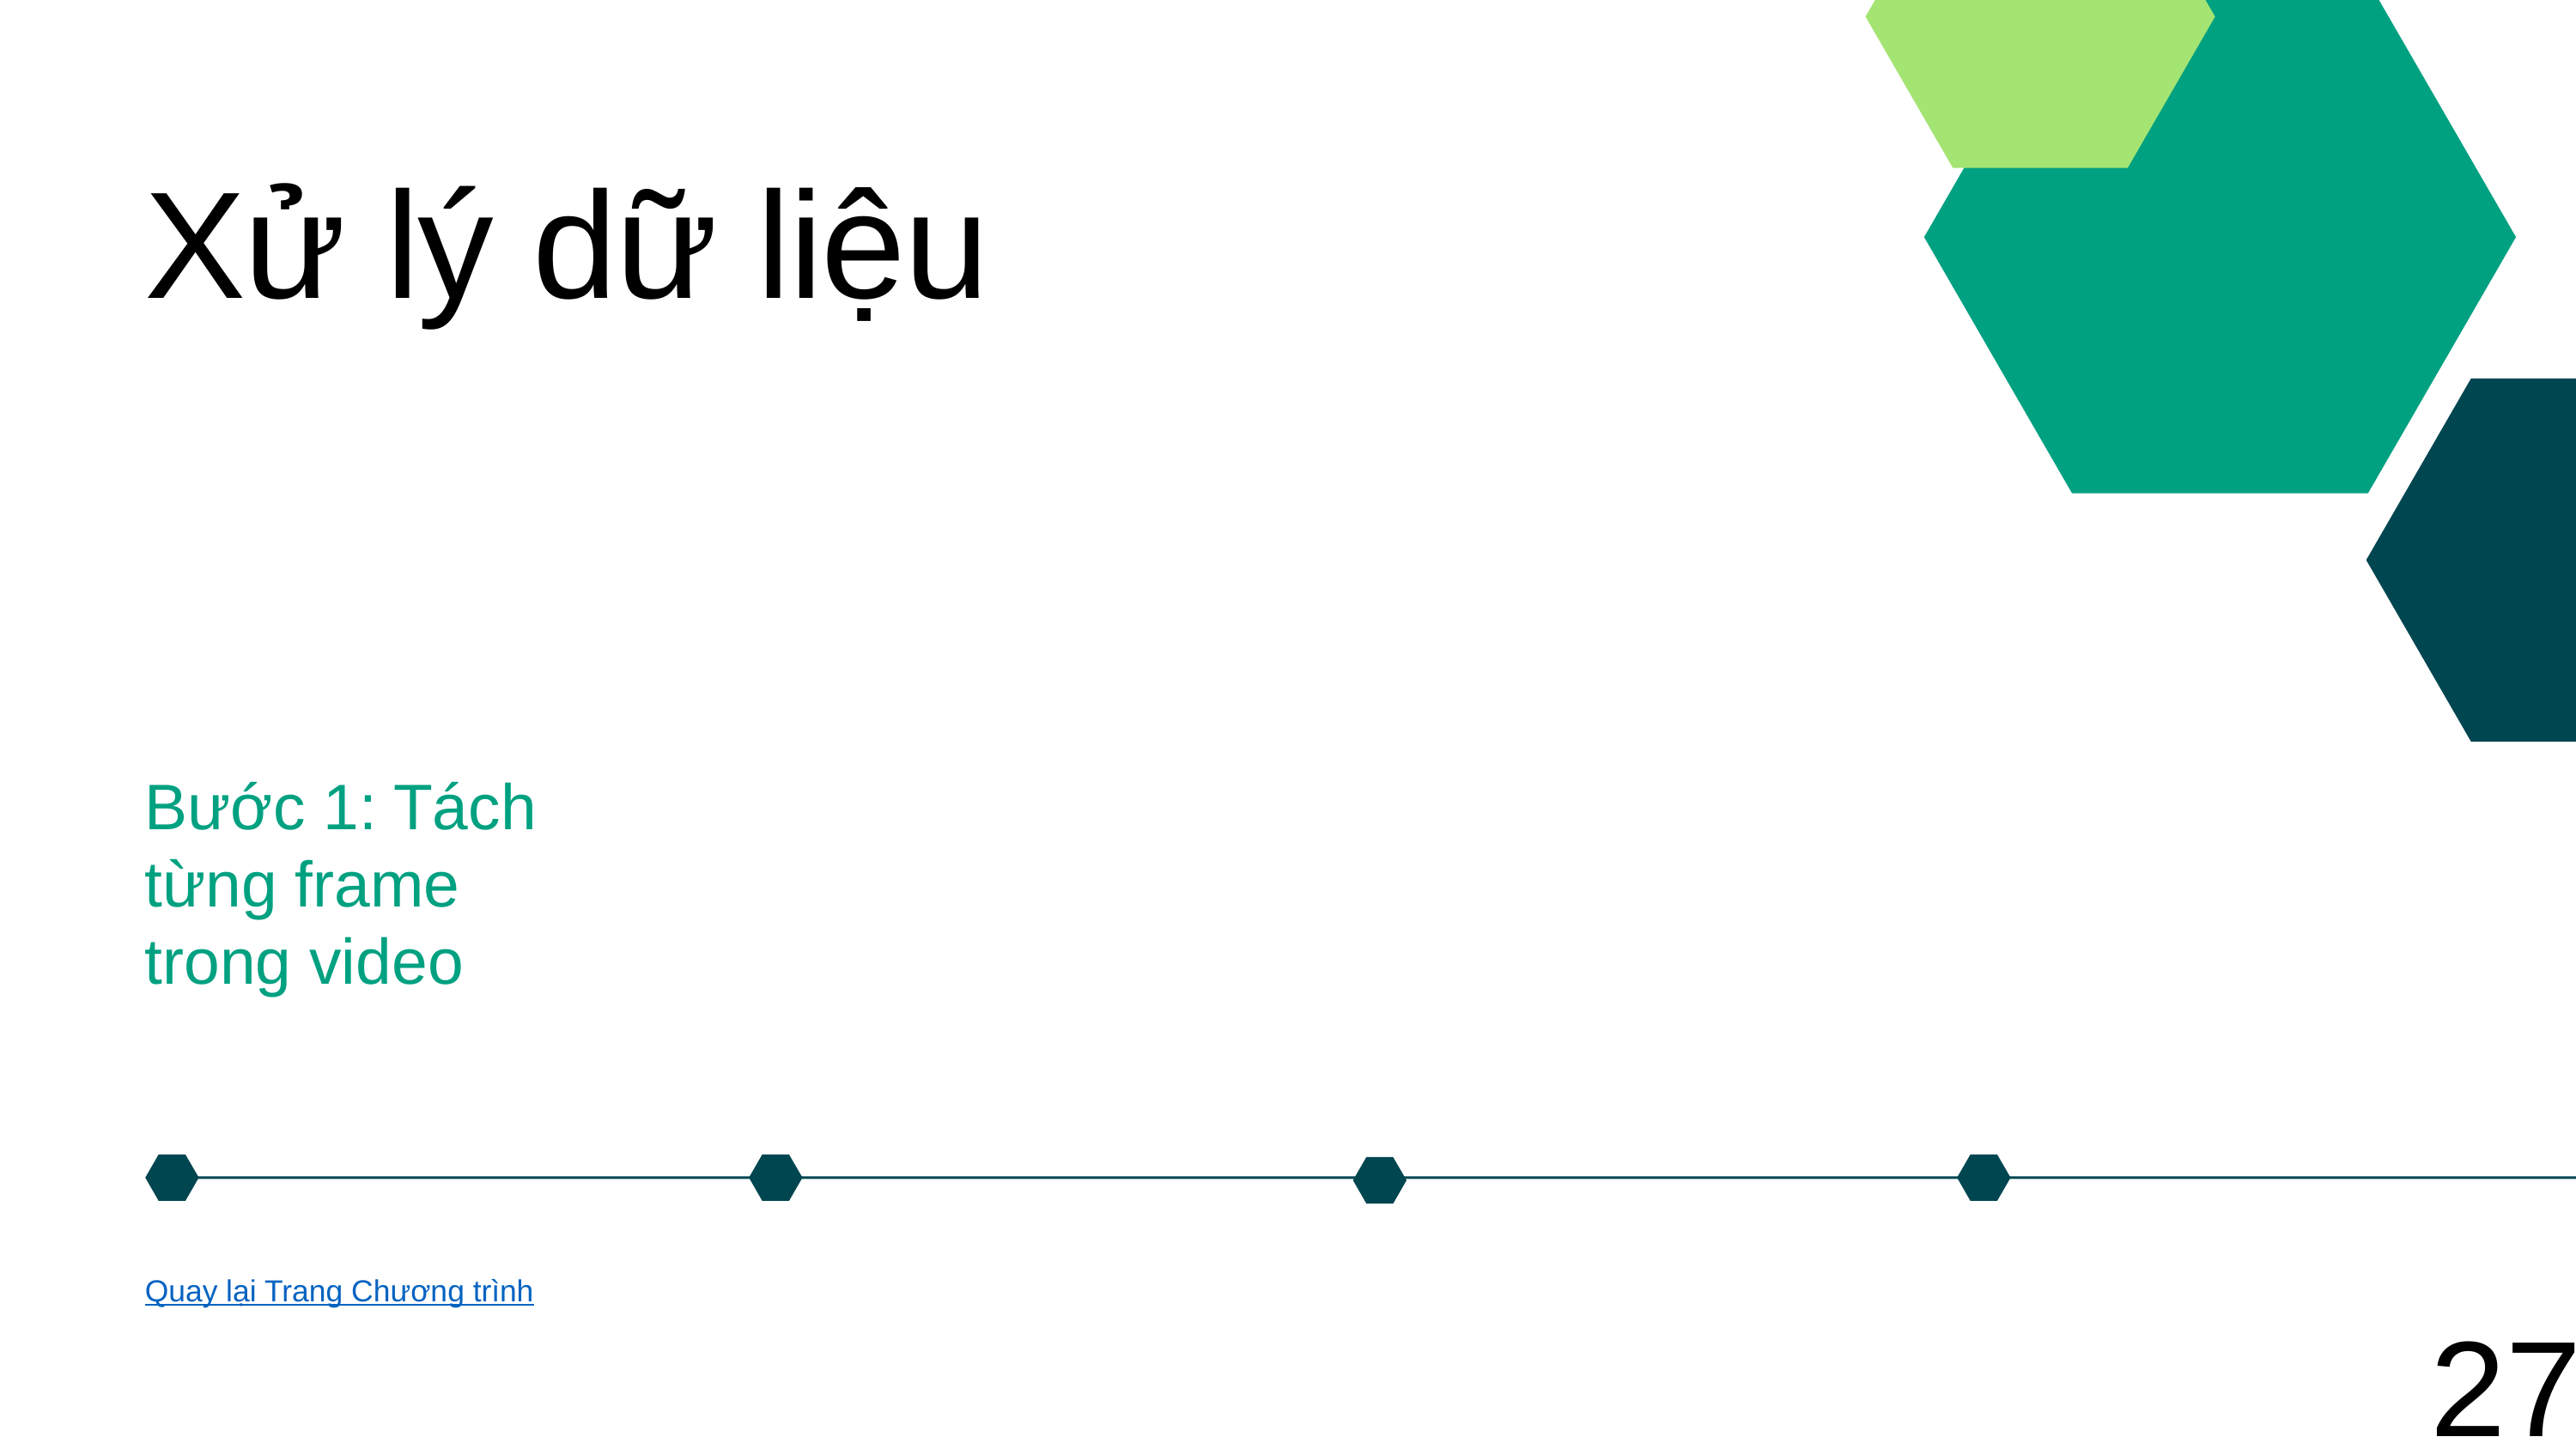

Xử lý dữ liệu

Bước 1: Tách từng frame trong video

Quay lại Trang Chương trình
27